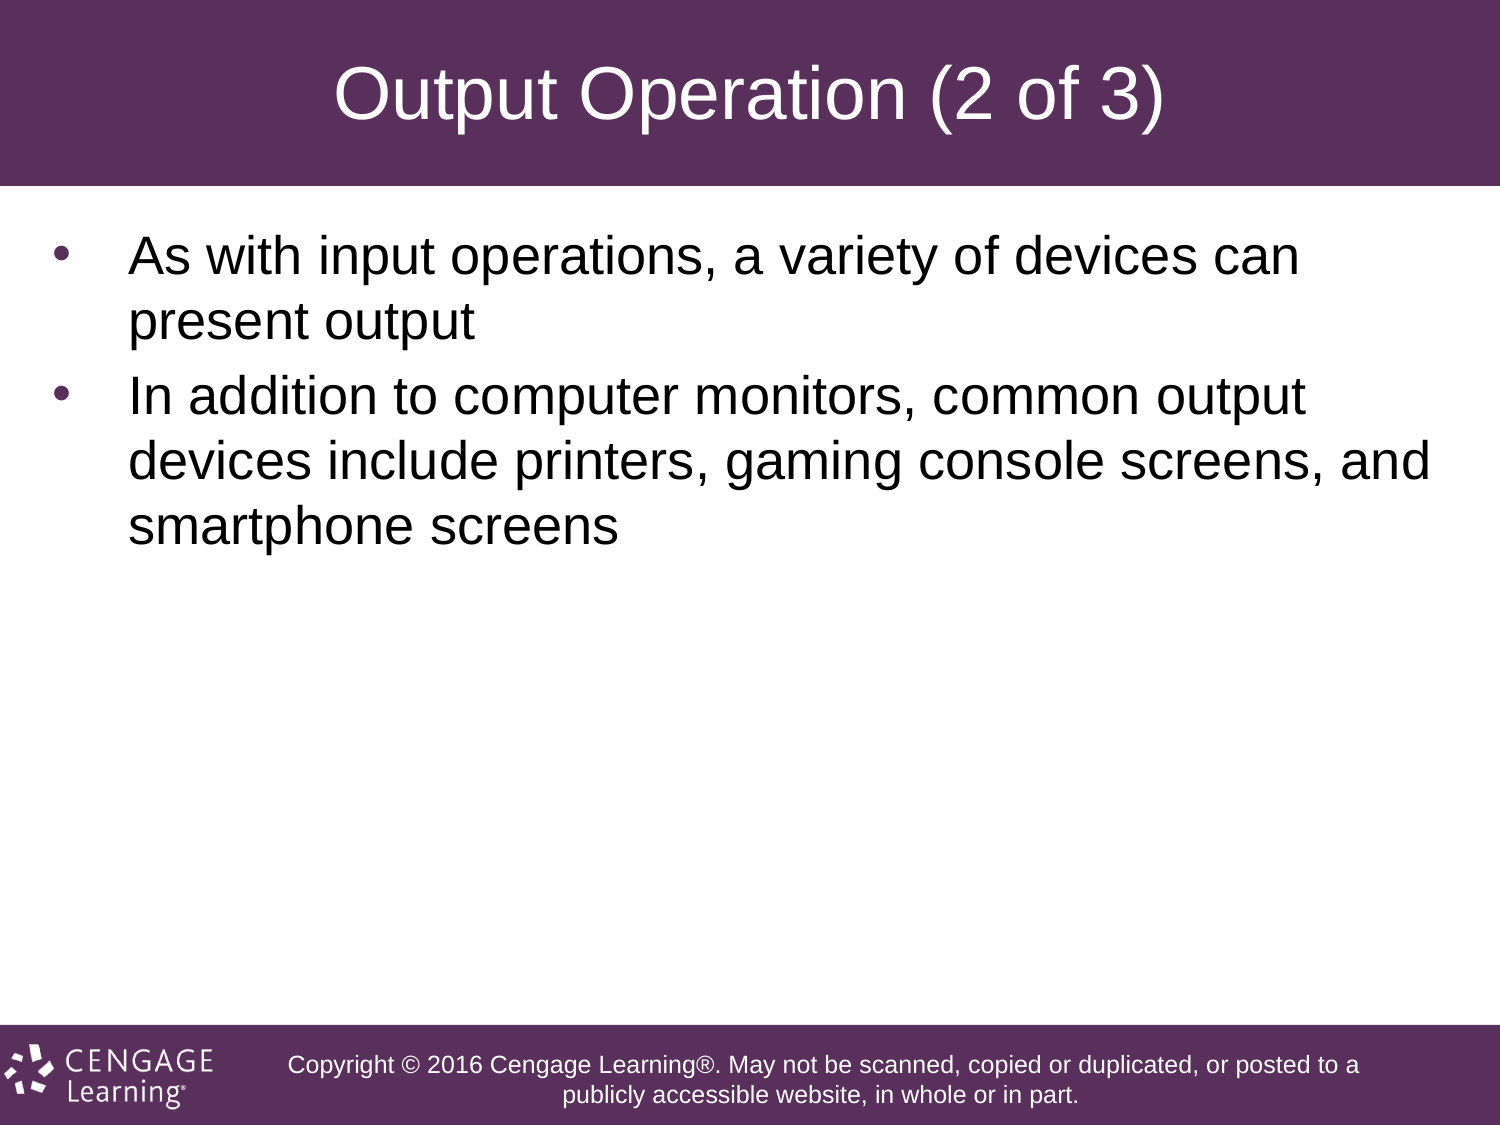

# Output Operation (2 of 3)
As with input operations, a variety of devices can present output
In addition to computer monitors, common output devices include printers, gaming console screens, and smartphone screens